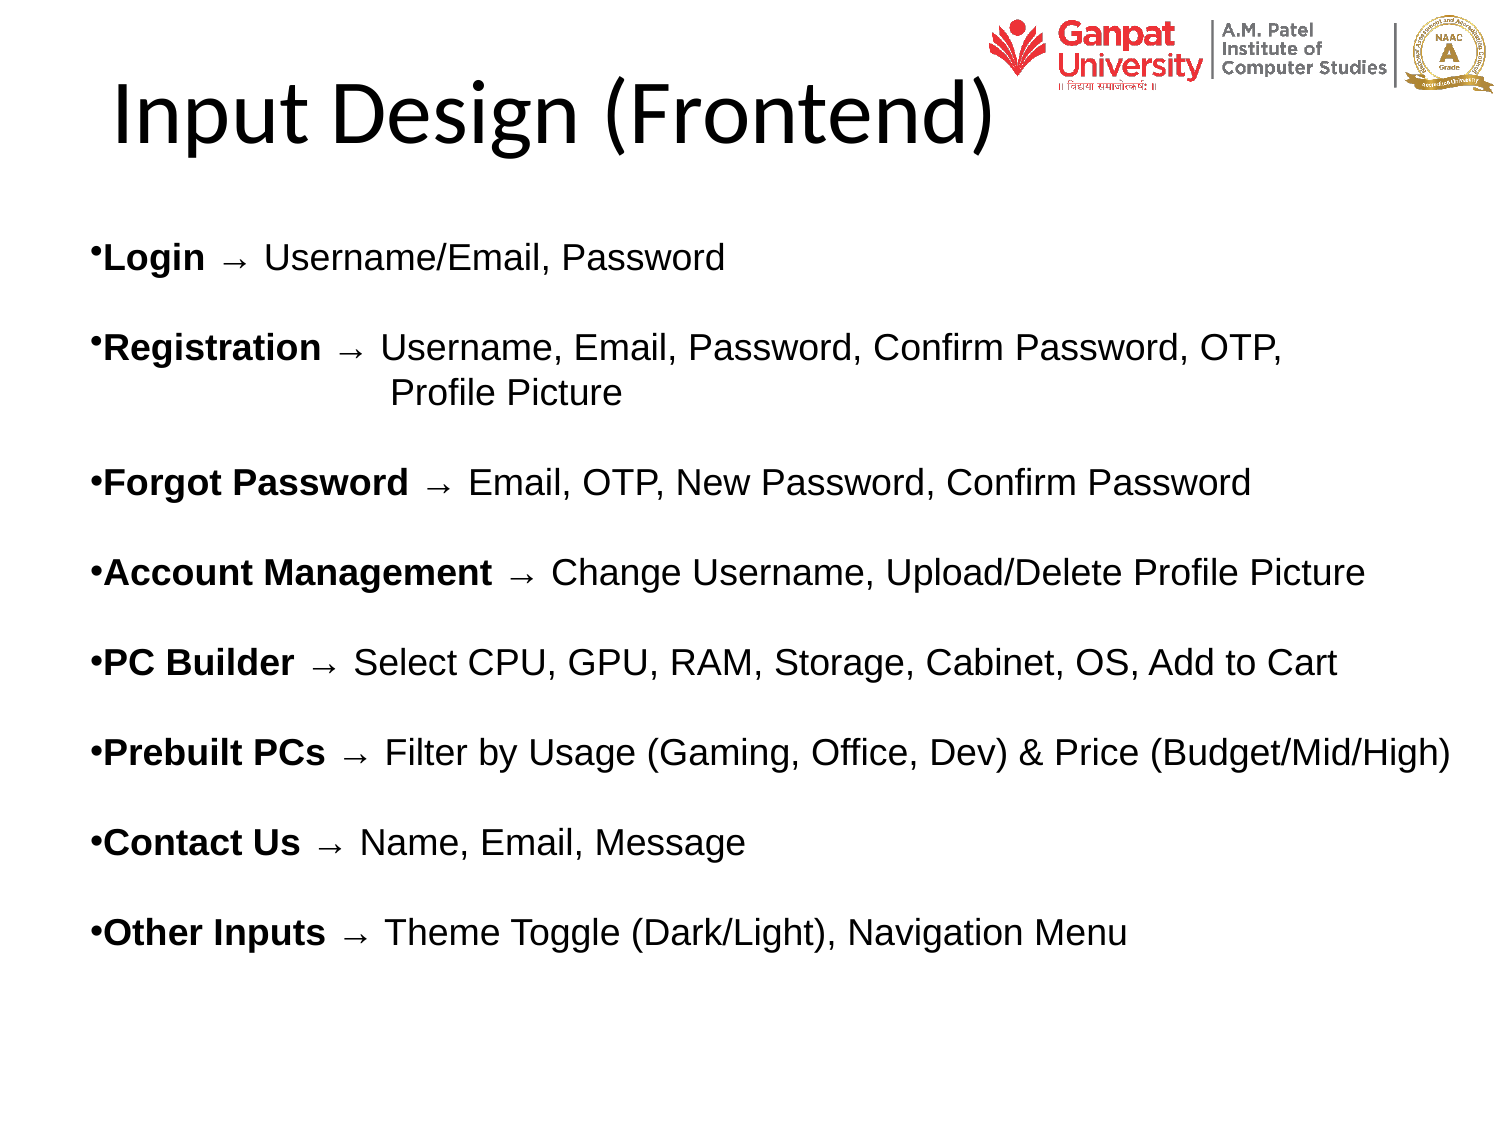

# Input Design (Frontend)
Login → Username/Email, Password

Registration → Username, Email, Password, Confirm Password, OTP,
		Profile Picture

Forgot Password → Email, OTP, New Password, Confirm Password

Account Management → Change Username, Upload/Delete Profile Picture

PC Builder → Select CPU, GPU, RAM, Storage, Cabinet, OS, Add to Cart

Prebuilt PCs → Filter by Usage (Gaming, Office, Dev) & Price (Budget/Mid/High)

Contact Us → Name, Email, Message

Other Inputs → Theme Toggle (Dark/Light), Navigation Menu